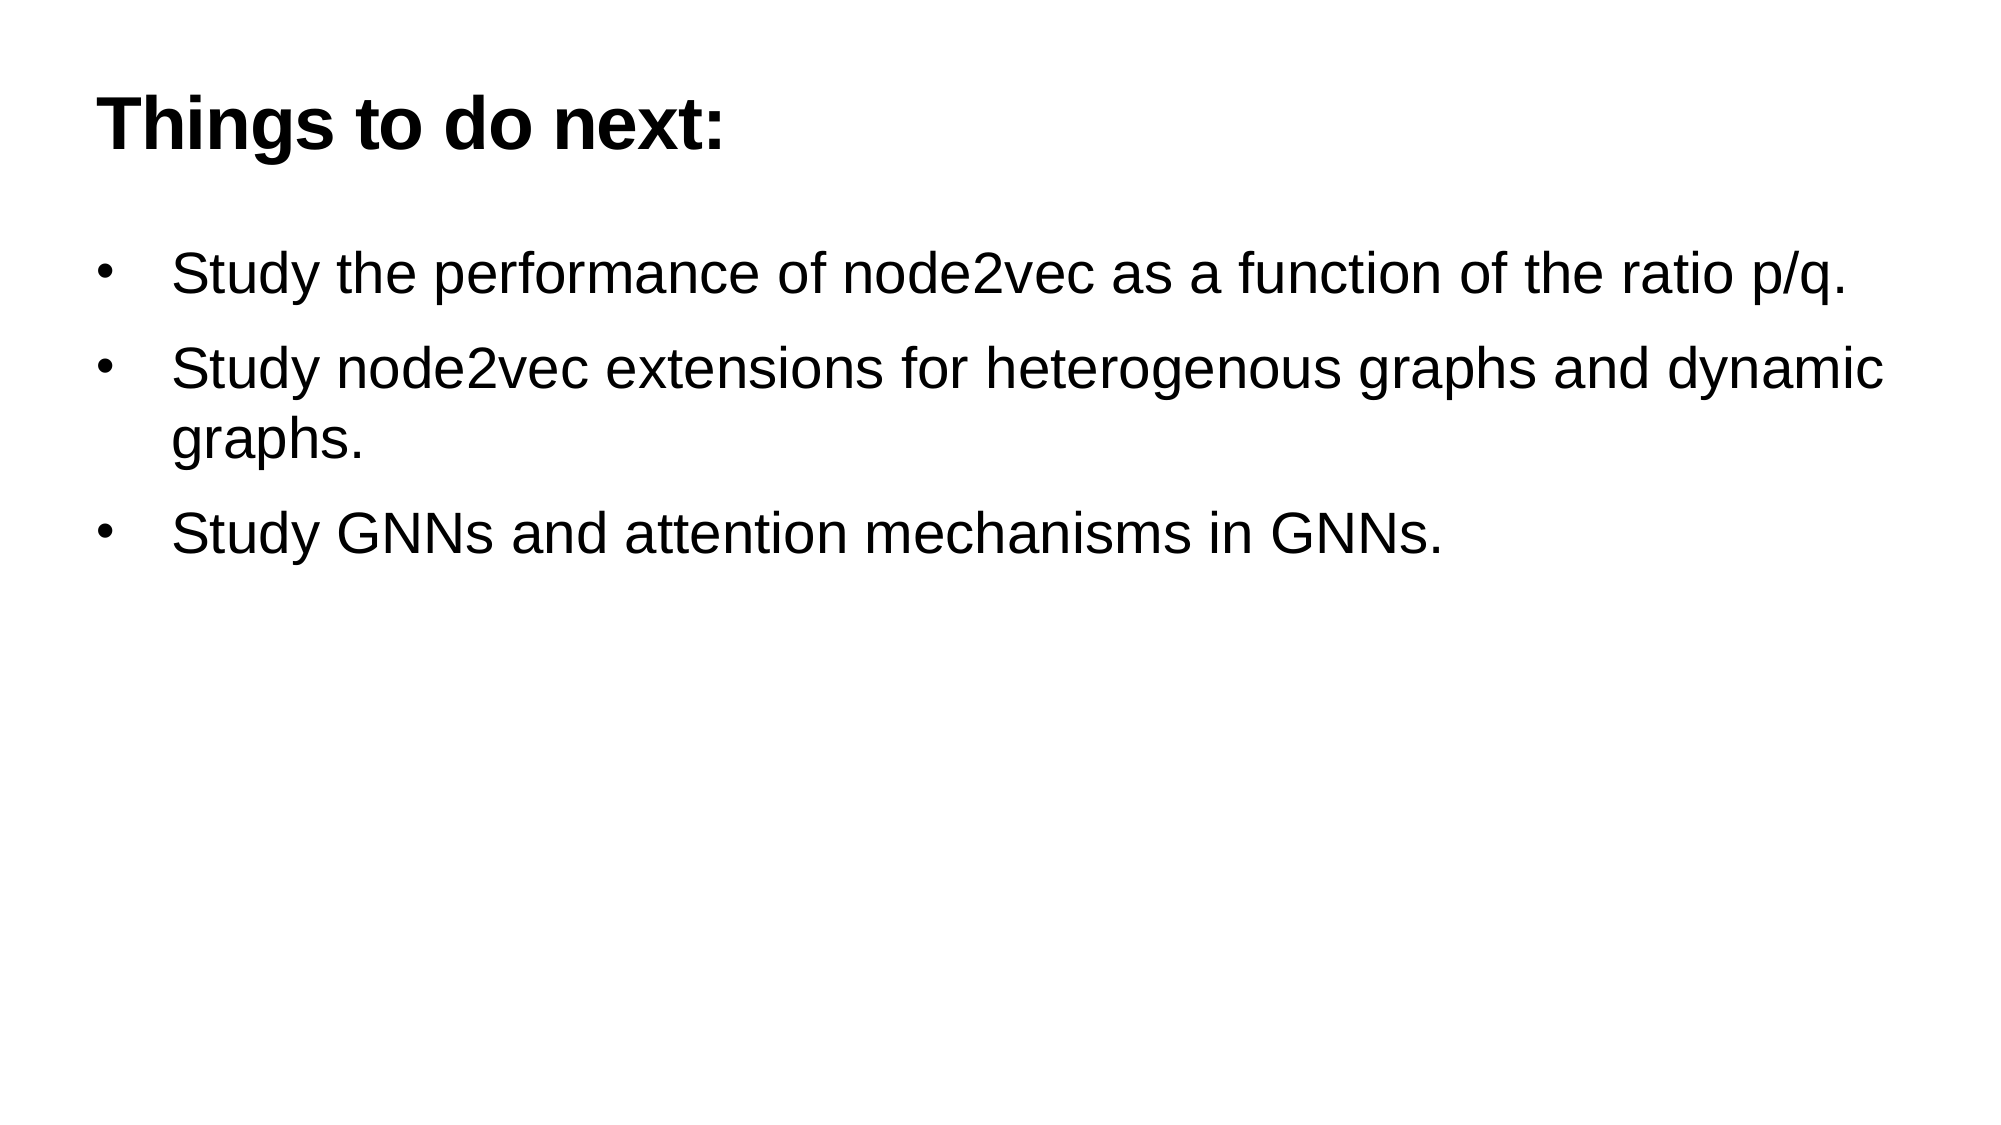

# Things to do next:
Study the performance of node2vec as a function of the ratio p/q.
Study node2vec extensions for heterogenous graphs and dynamic graphs.
Study GNNs and attention mechanisms in GNNs.